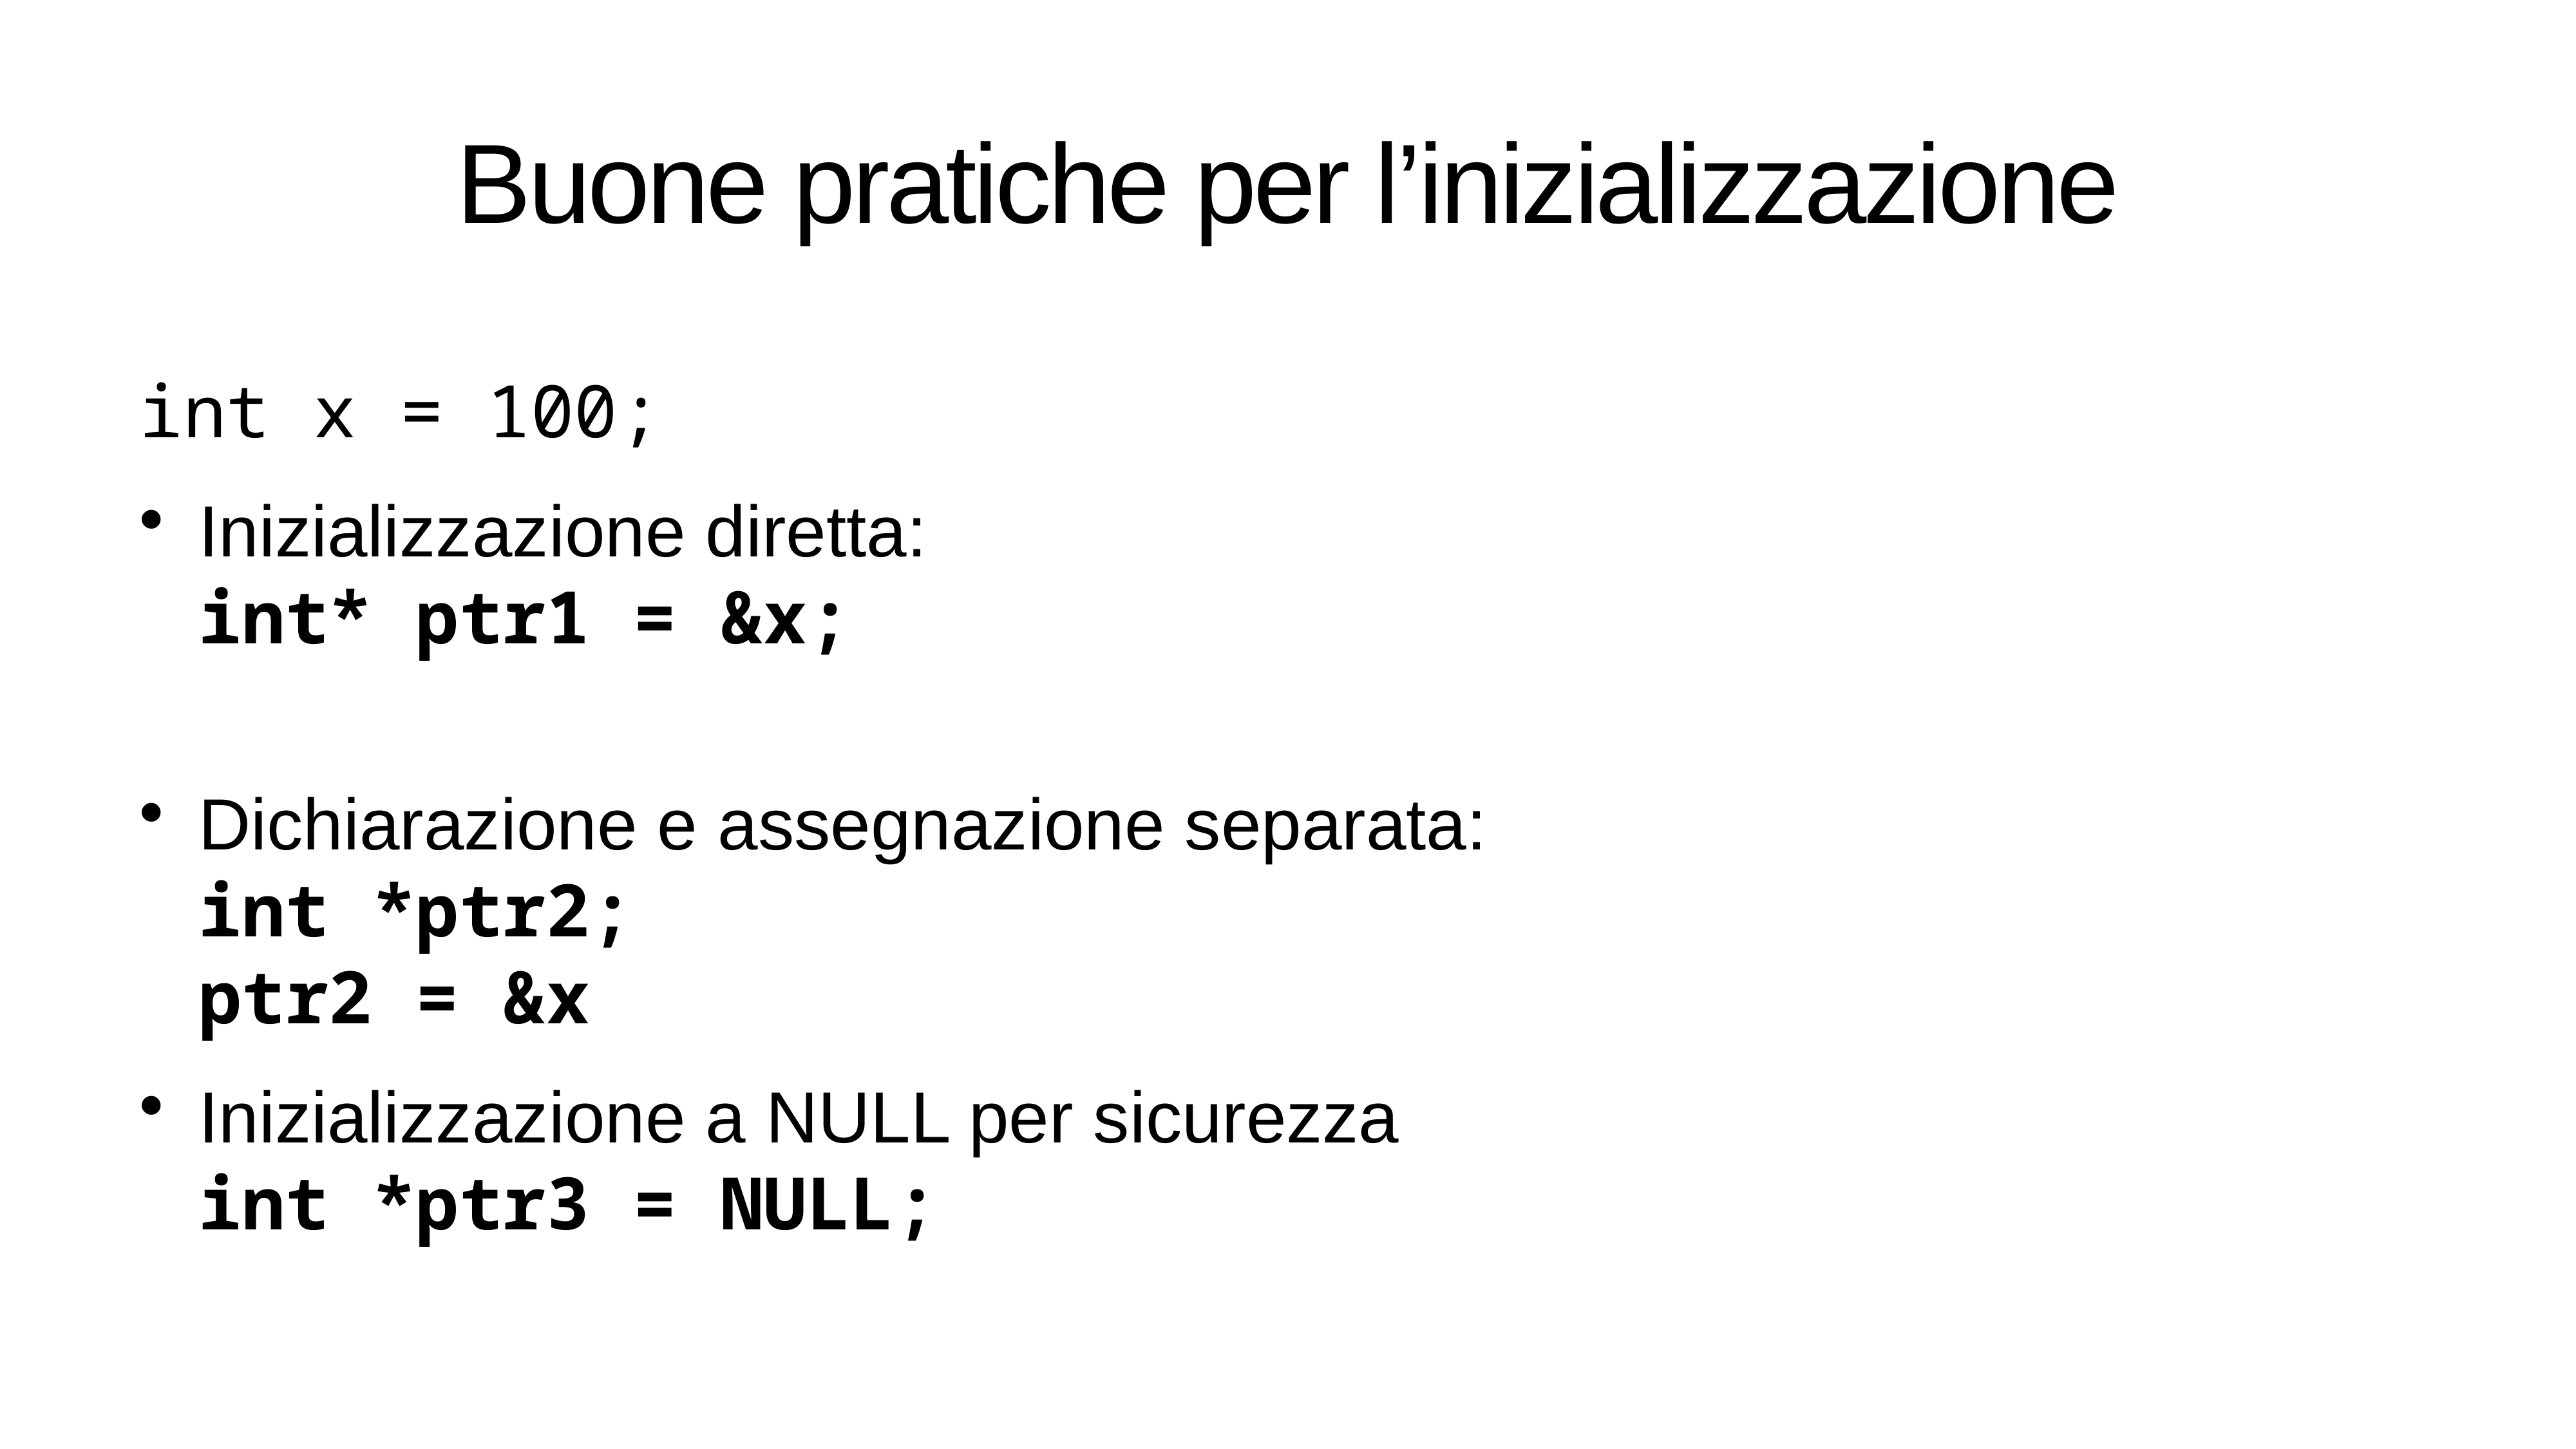

# Buone pratiche per l’inizializzazione
int x = 100;
Inizializzazione diretta:
int* ptr1 = &x;
Dichiarazione e assegnazione separata:
int *ptr2;
ptr2 = &x
Inizializzazione a NULL per sicurezza
int *ptr3 = NULL;